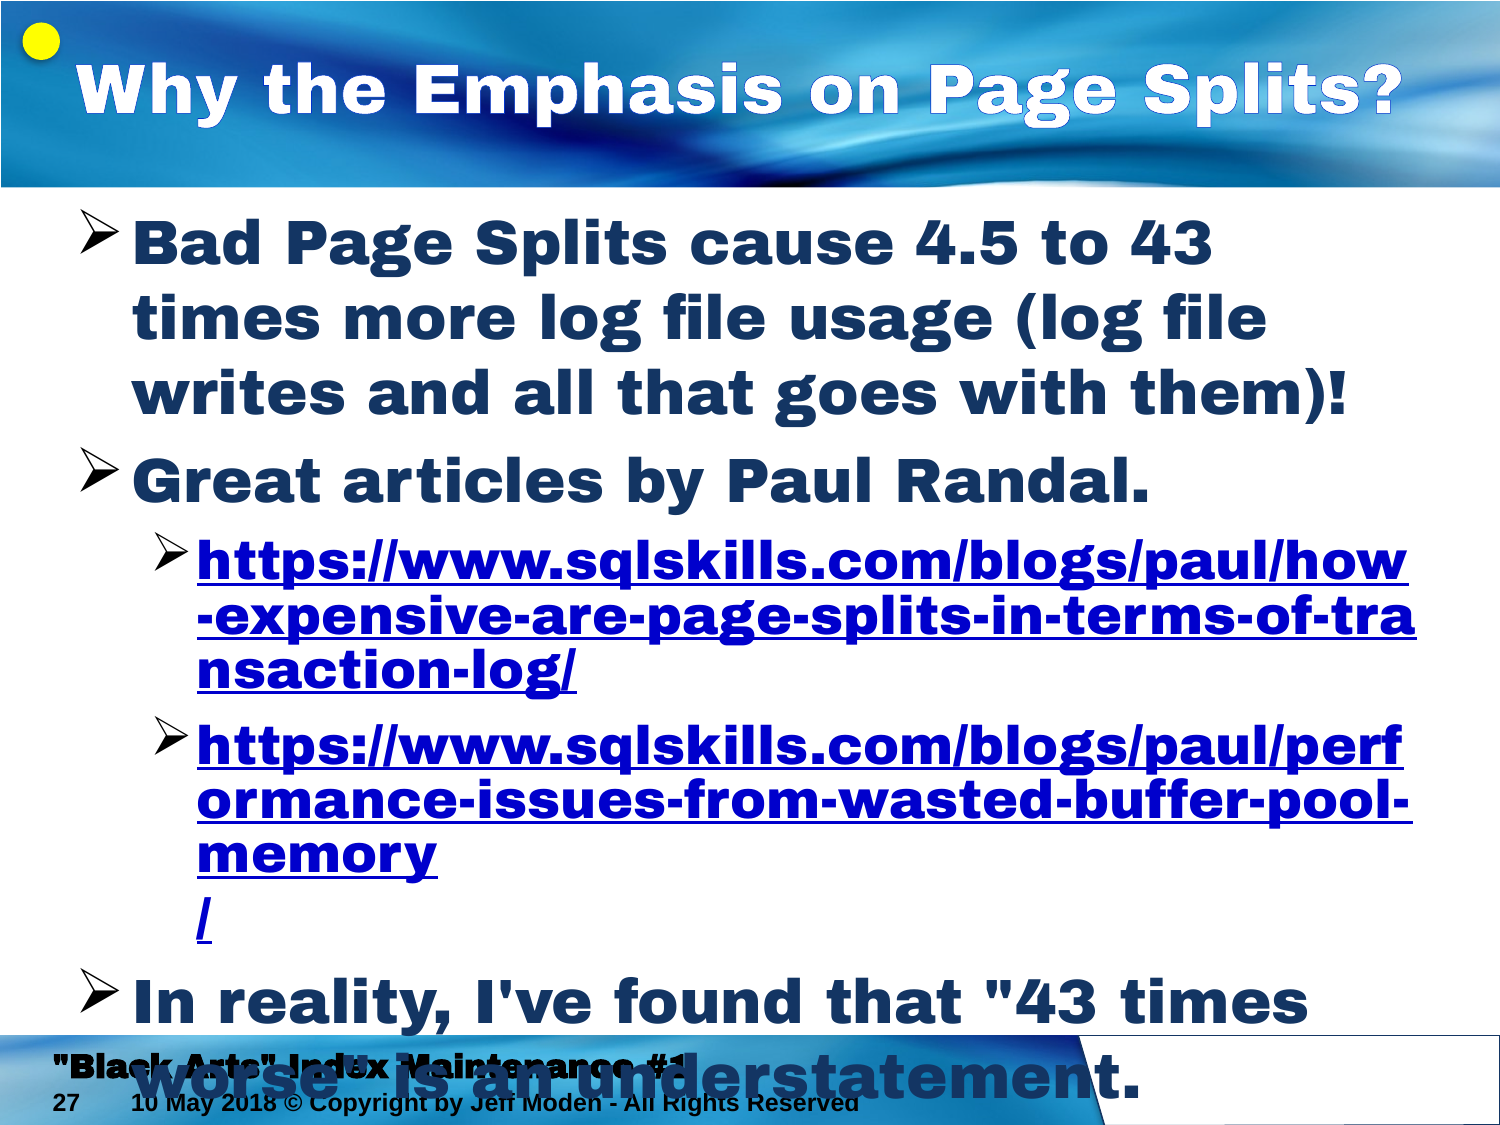

# Why the Emphasis on Page Splits?

Bad Page Splits cause 4.5 to 43 times more log file usage (log file writes and all that goes with them)!
Great articles by Paul Randal.
https://www.sqlskills.com/blogs/paul/how-expensive-are-page-splits-in-terms-of-transaction-log/
https://www.sqlskills.com/blogs/paul/performance-issues-from-wasted-buffer-pool-memory/
In reality, I've found that "43 times worse" is an understatement.

"Black Arts" Index Maintenance #1
27
10 May 2018 © Copyright by Jeff Moden - All Rights Reserved